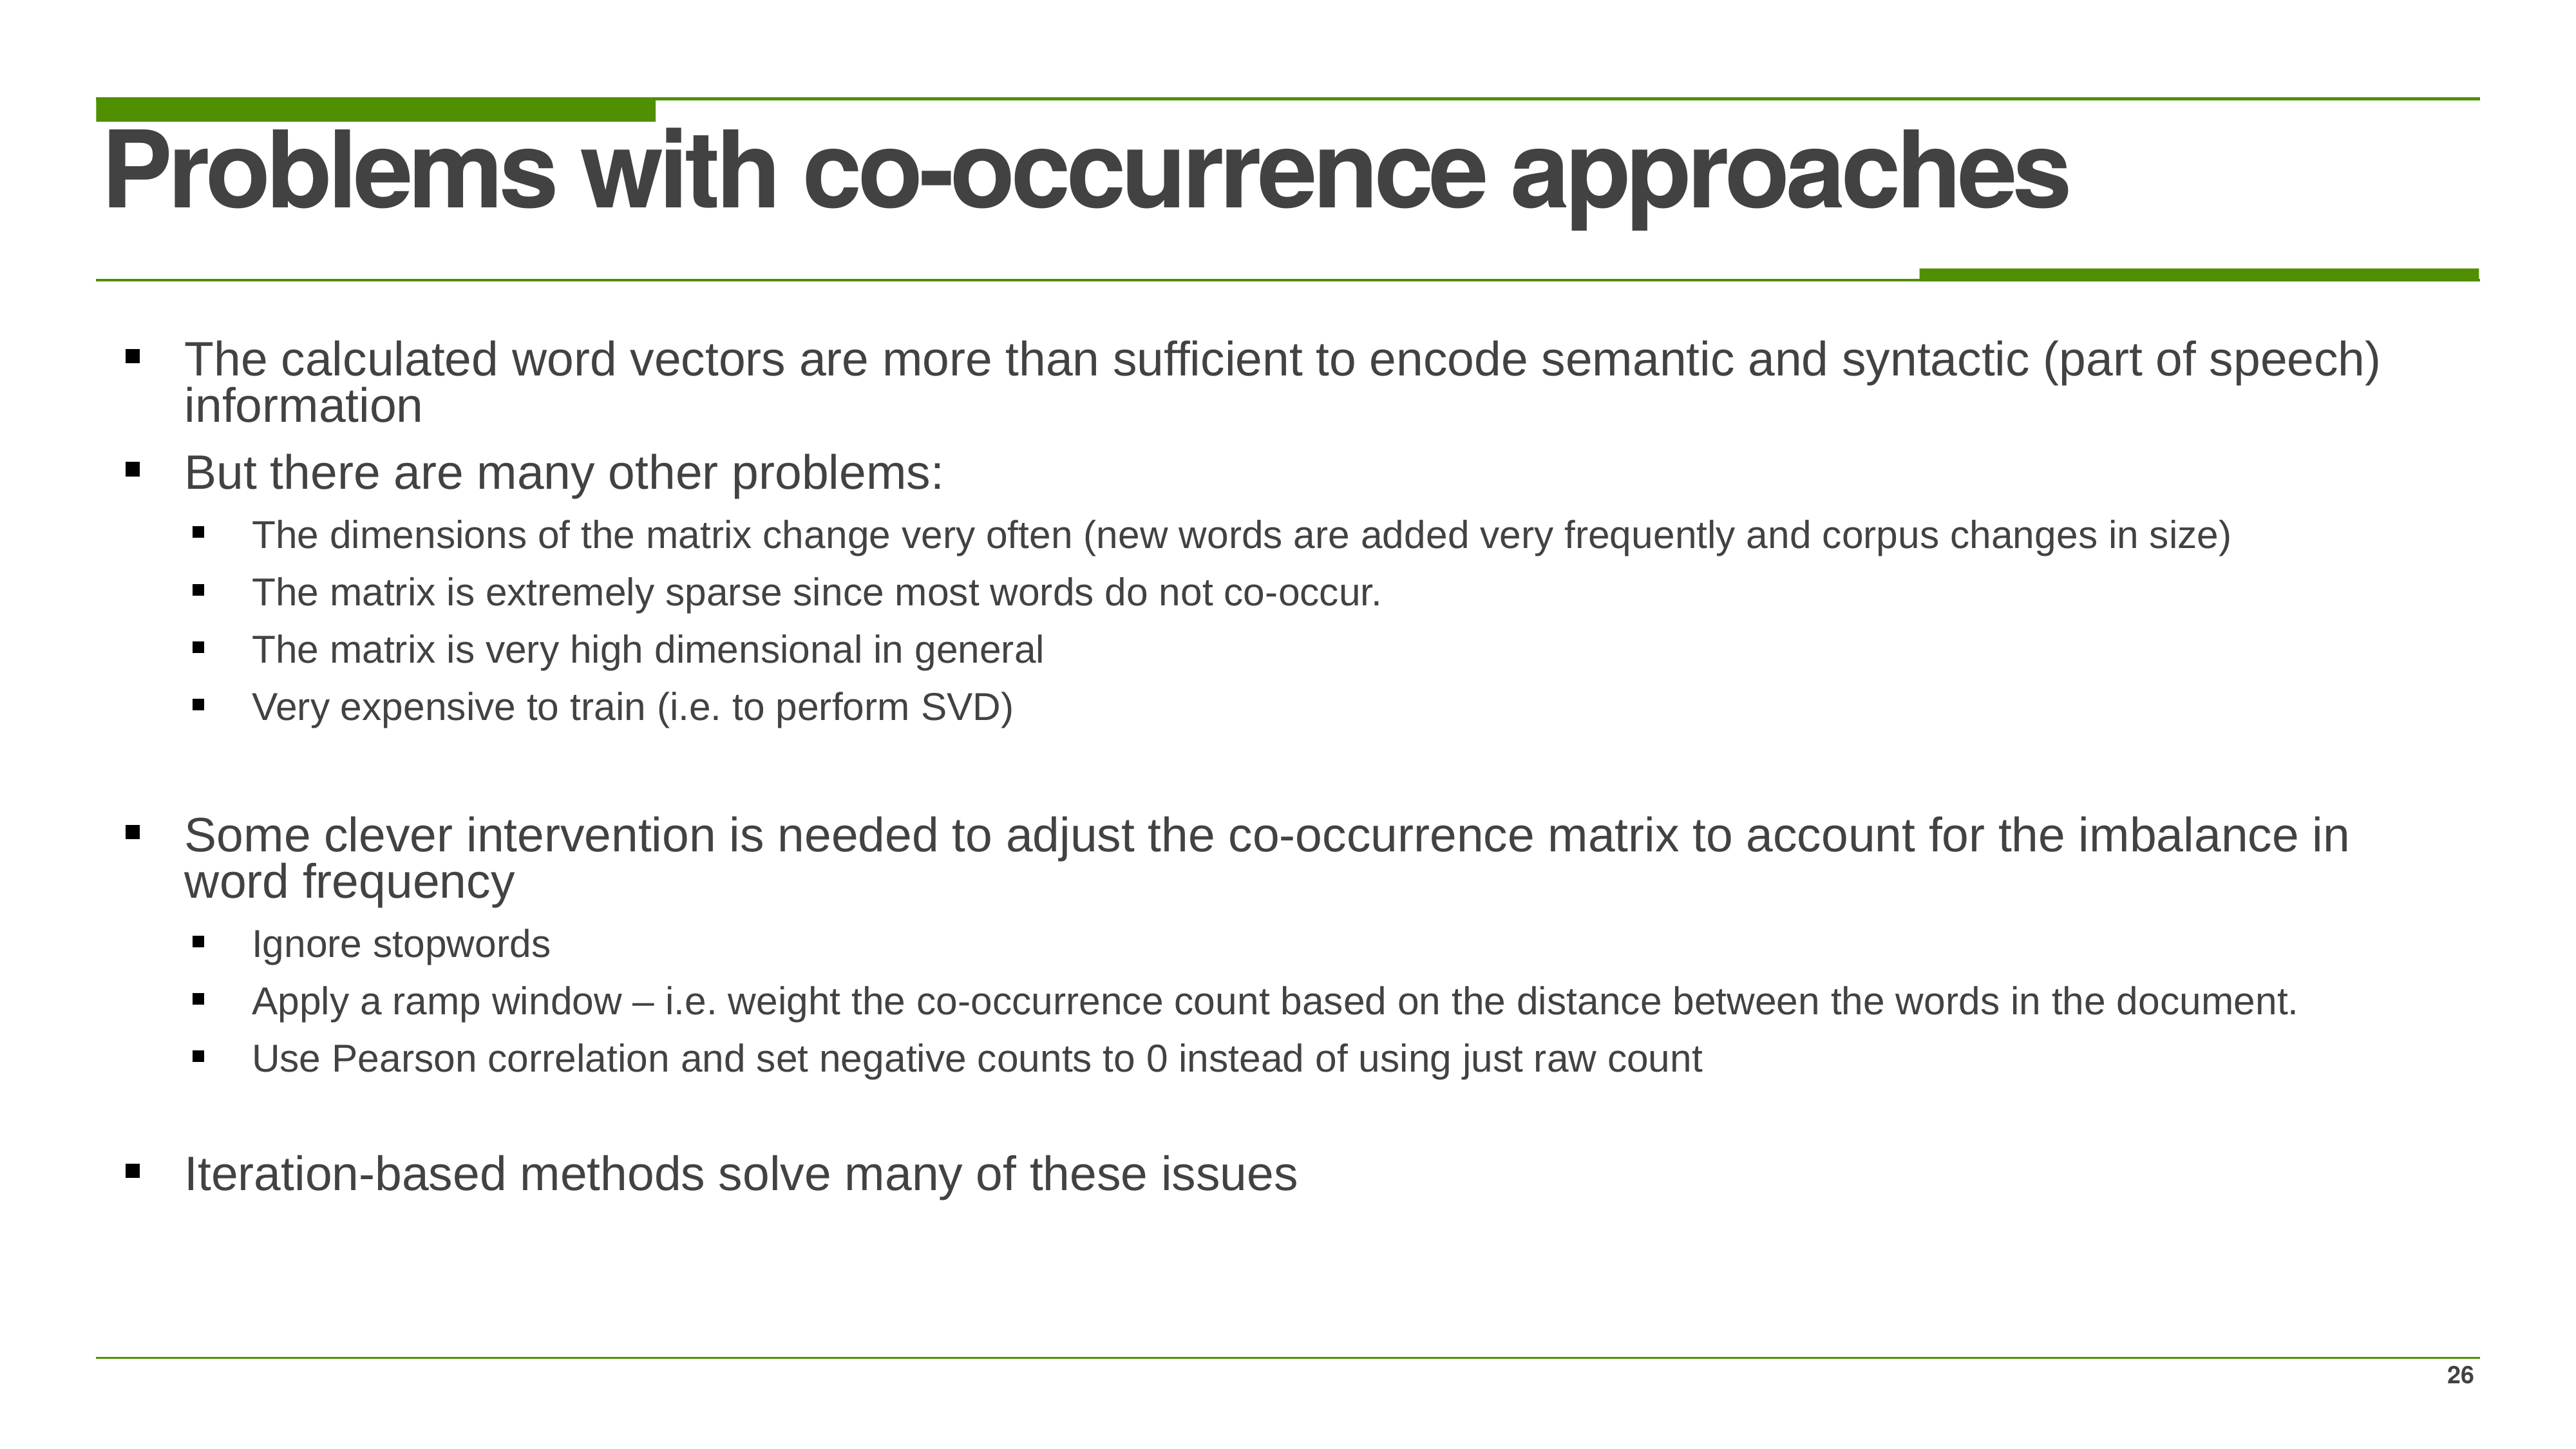

# Problems with co-occurrence approaches
The calculated word vectors are more than sufficient to encode semantic and syntactic (part of speech) information
But there are many other problems:
The dimensions of the matrix change very often (new words are added very frequently and corpus changes in size)
The matrix is extremely sparse since most words do not co-occur.
The matrix is very high dimensional in general
Very expensive to train (i.e. to perform SVD)

Some clever intervention is needed to adjust the co-occurrence matrix to account for the imbalance in word frequency
Ignore stopwords
Apply a ramp window – i.e. weight the co-occurrence count based on the distance between the words in the document.
Use Pearson correlation and set negative counts to 0 instead of using just raw count

Iteration-based methods solve many of these issues
26